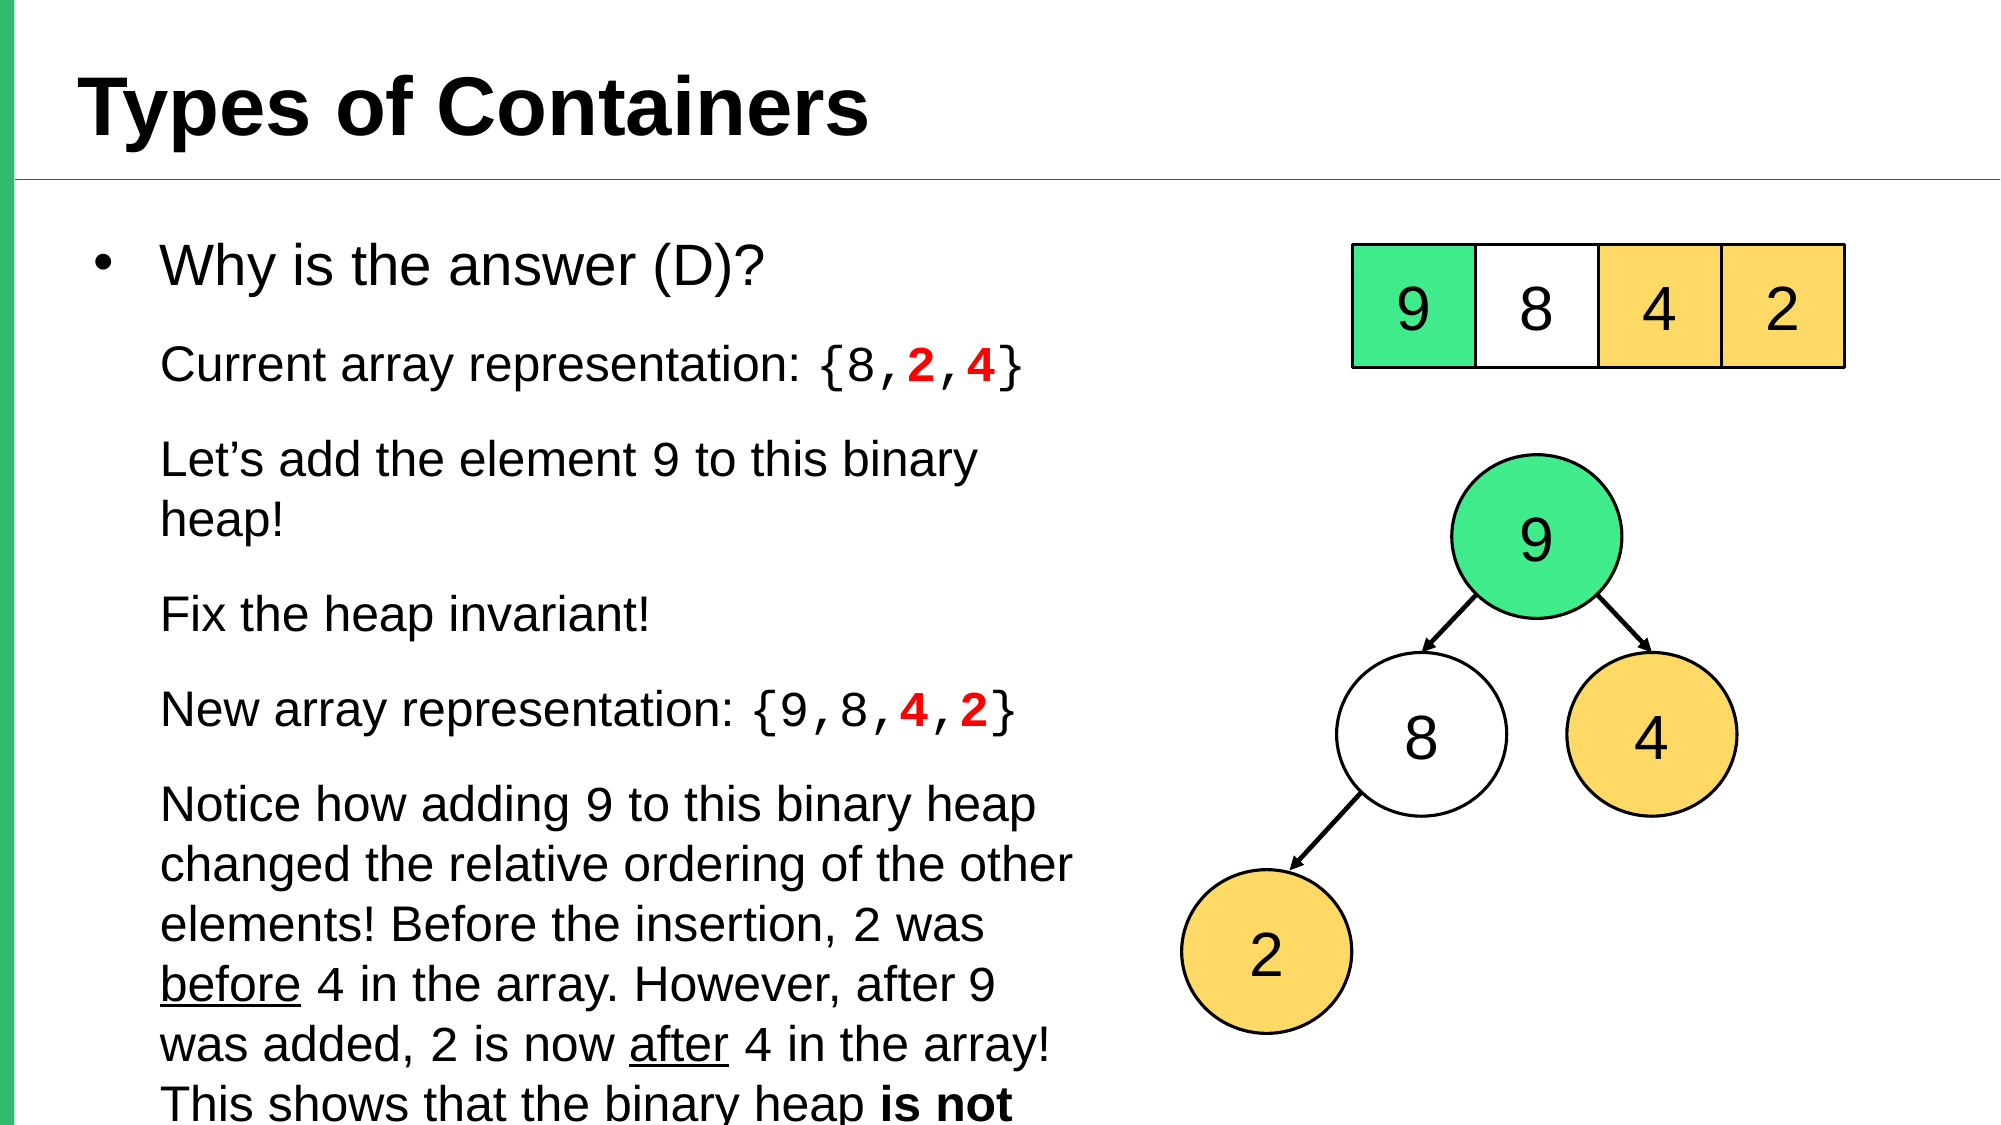

Types of Containers
Why is the answer (D)?

Current array representation: {8,2,4}

Let’s add the element 9 to this binary heap!

Fix the heap invariant!

New array representation: {9,8,4,2}

Notice how adding 9 to this binary heap changed the relative ordering of the other elements! Before the insertion, 2 was before 4 in the array. However, after 9 was added, 2 is now after 4 in the array! This shows that the binary heap is not ordered.

9
8
4
2
9
8
4
2